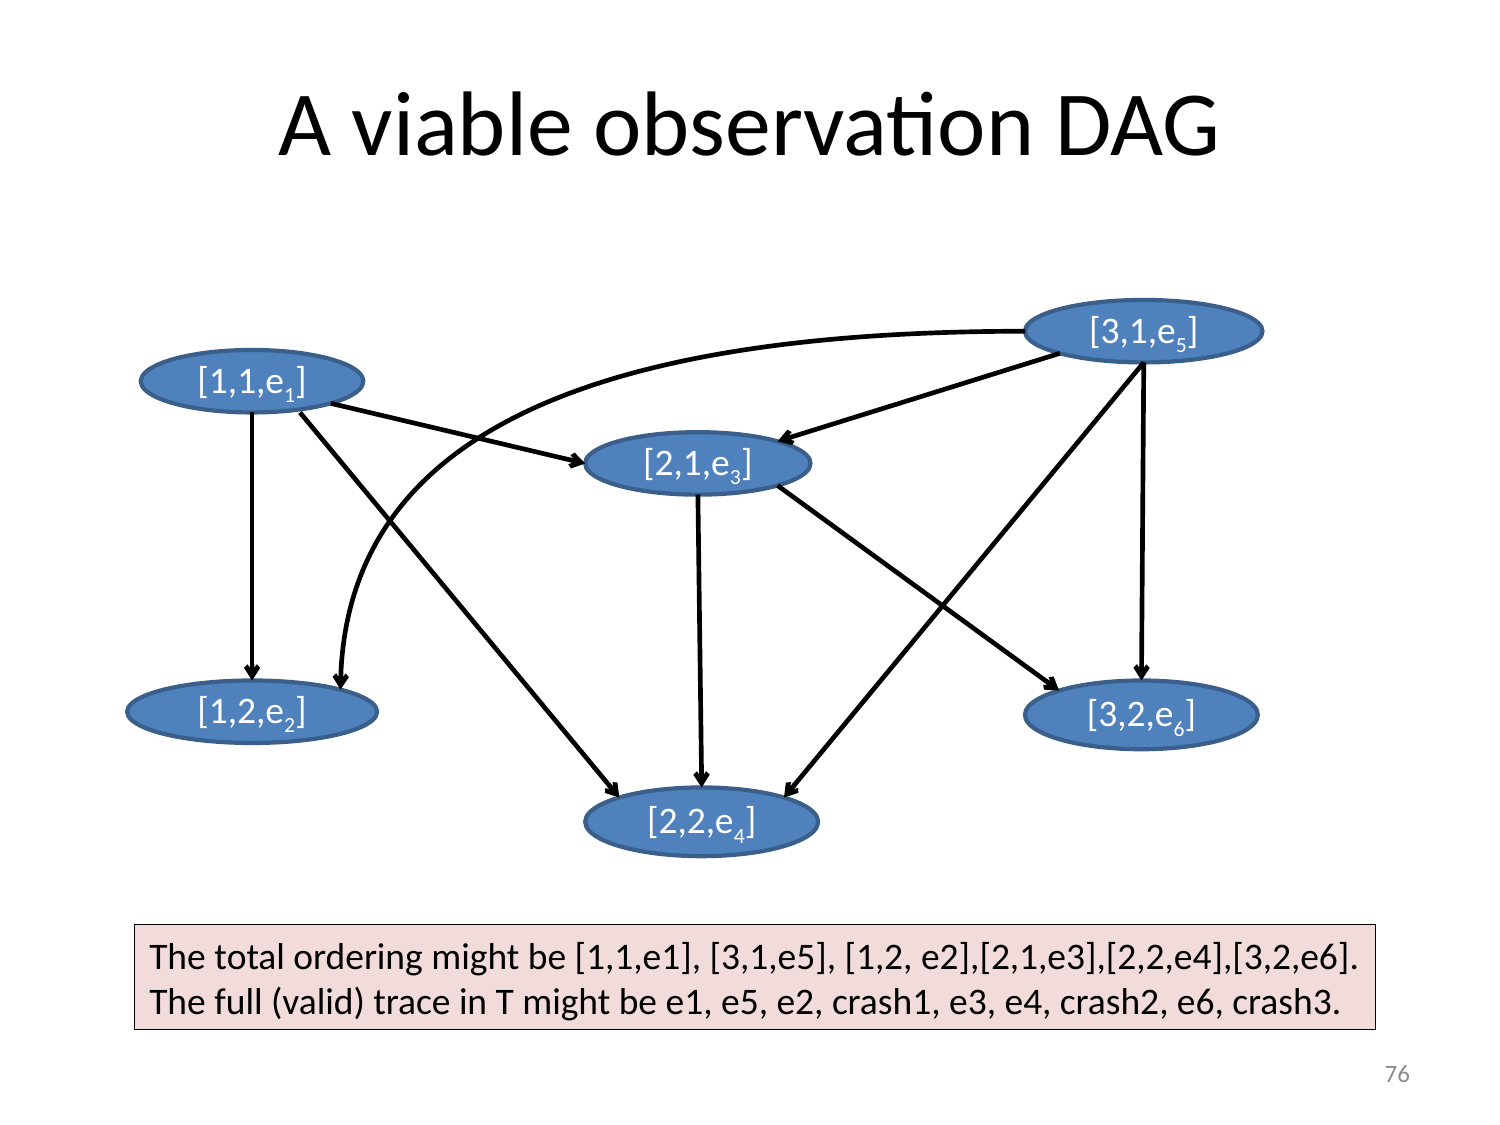

# A viable observation DAG
[3,1,e5]
[1,1,e1]
[2,1,e3]
[1,2,e2]
[3,2,e6]
[2,2,e4]
The total ordering might be [1,1,e1], [3,1,e5], [1,2, e2],[2,1,e3],[2,2,e4],[3,2,e6].
The full (valid) trace in T might be e1, e5, e2, crash1, e3, e4, crash2, e6, crash3.
76